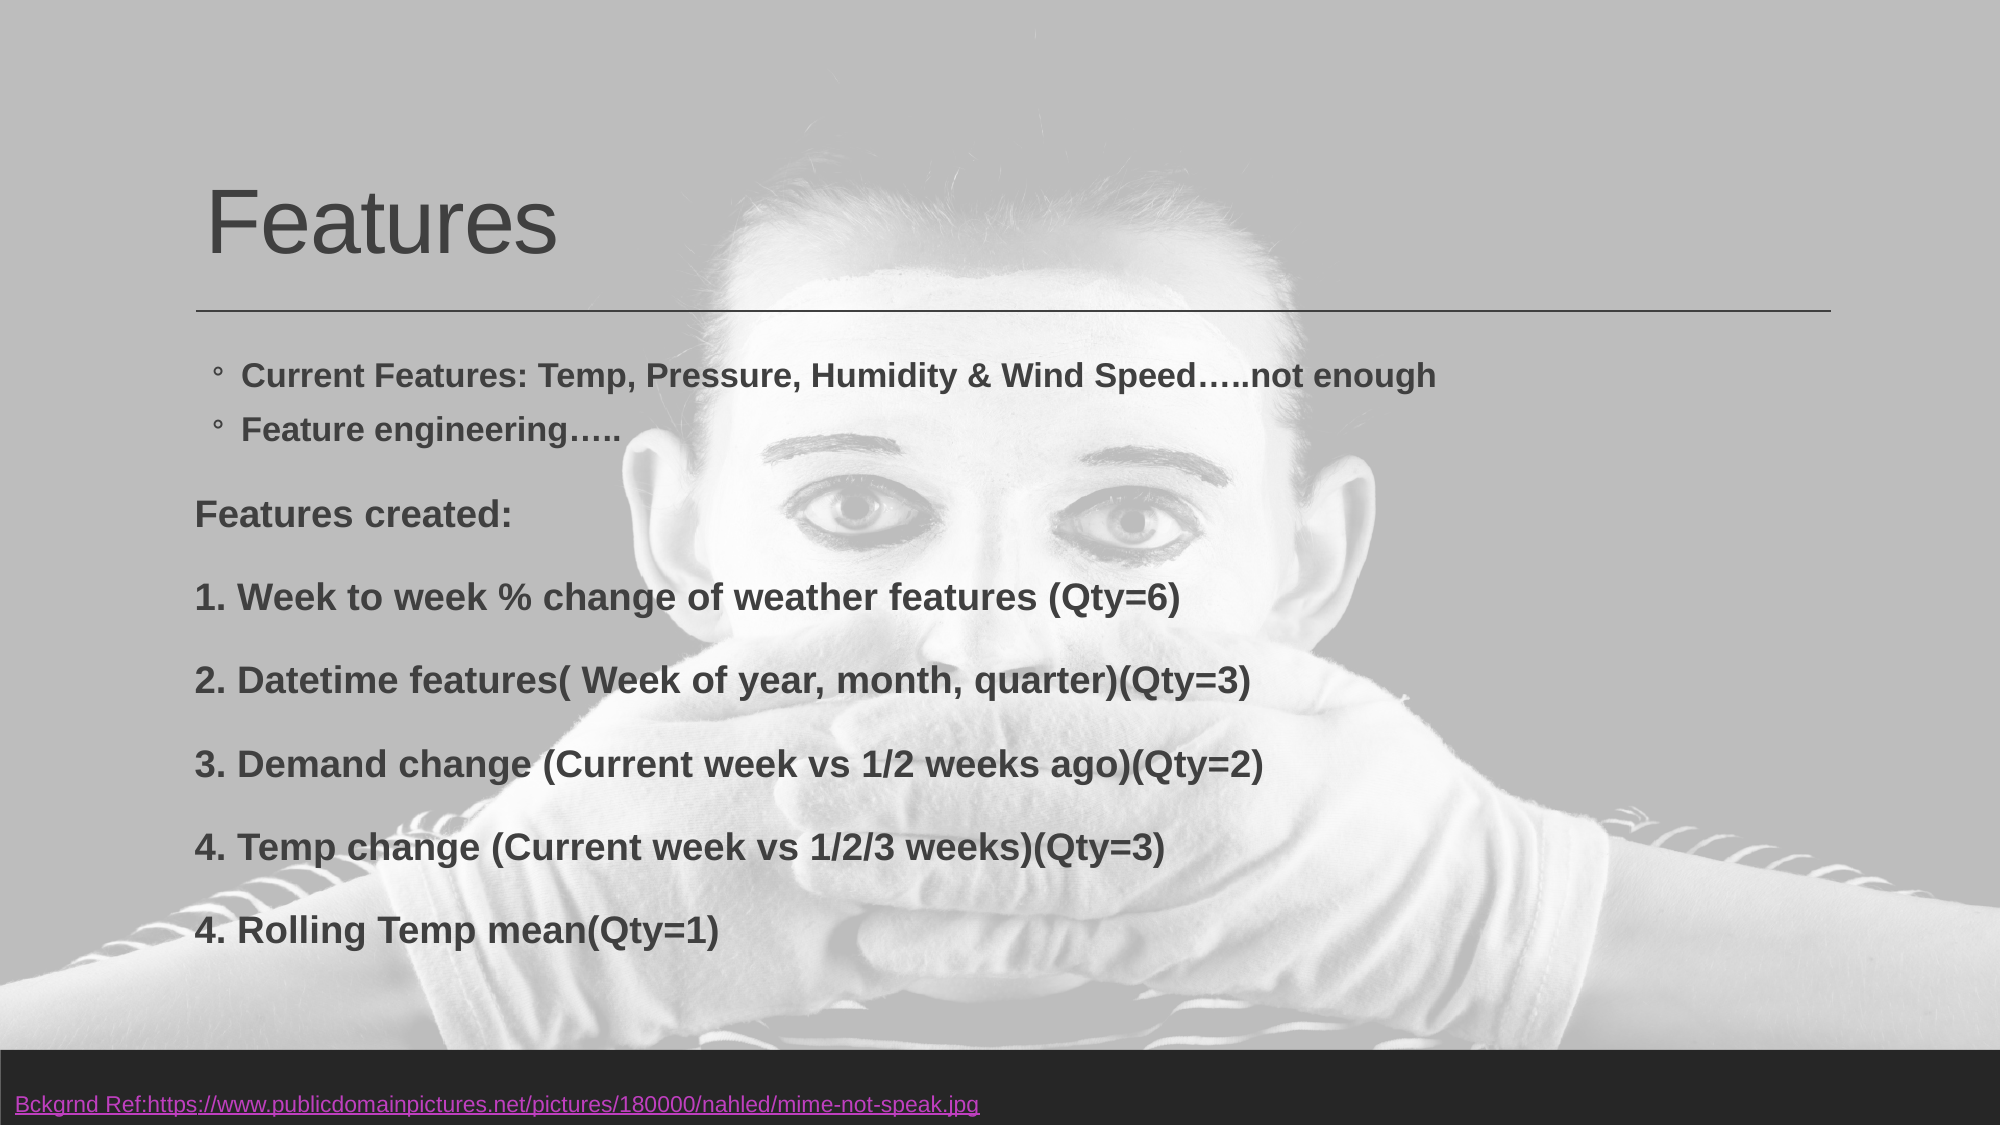

# Features
Current Features: Temp, Pressure, Humidity & Wind Speed…..not enough
Feature engineering…..
Features created:
1. Week to week % change of weather features (Qty=6)
2. Datetime features( Week of year, month, quarter)(Qty=3)
3. Demand change (Current week vs 1/2 weeks ago)(Qty=2)
4. Temp change (Current week vs 1/2/3 weeks)(Qty=3)
4. Rolling Temp mean(Qty=1)
Bckgrnd Ref:https://www.publicdomainpictures.net/pictures/180000/nahled/mime-not-speak.jpg